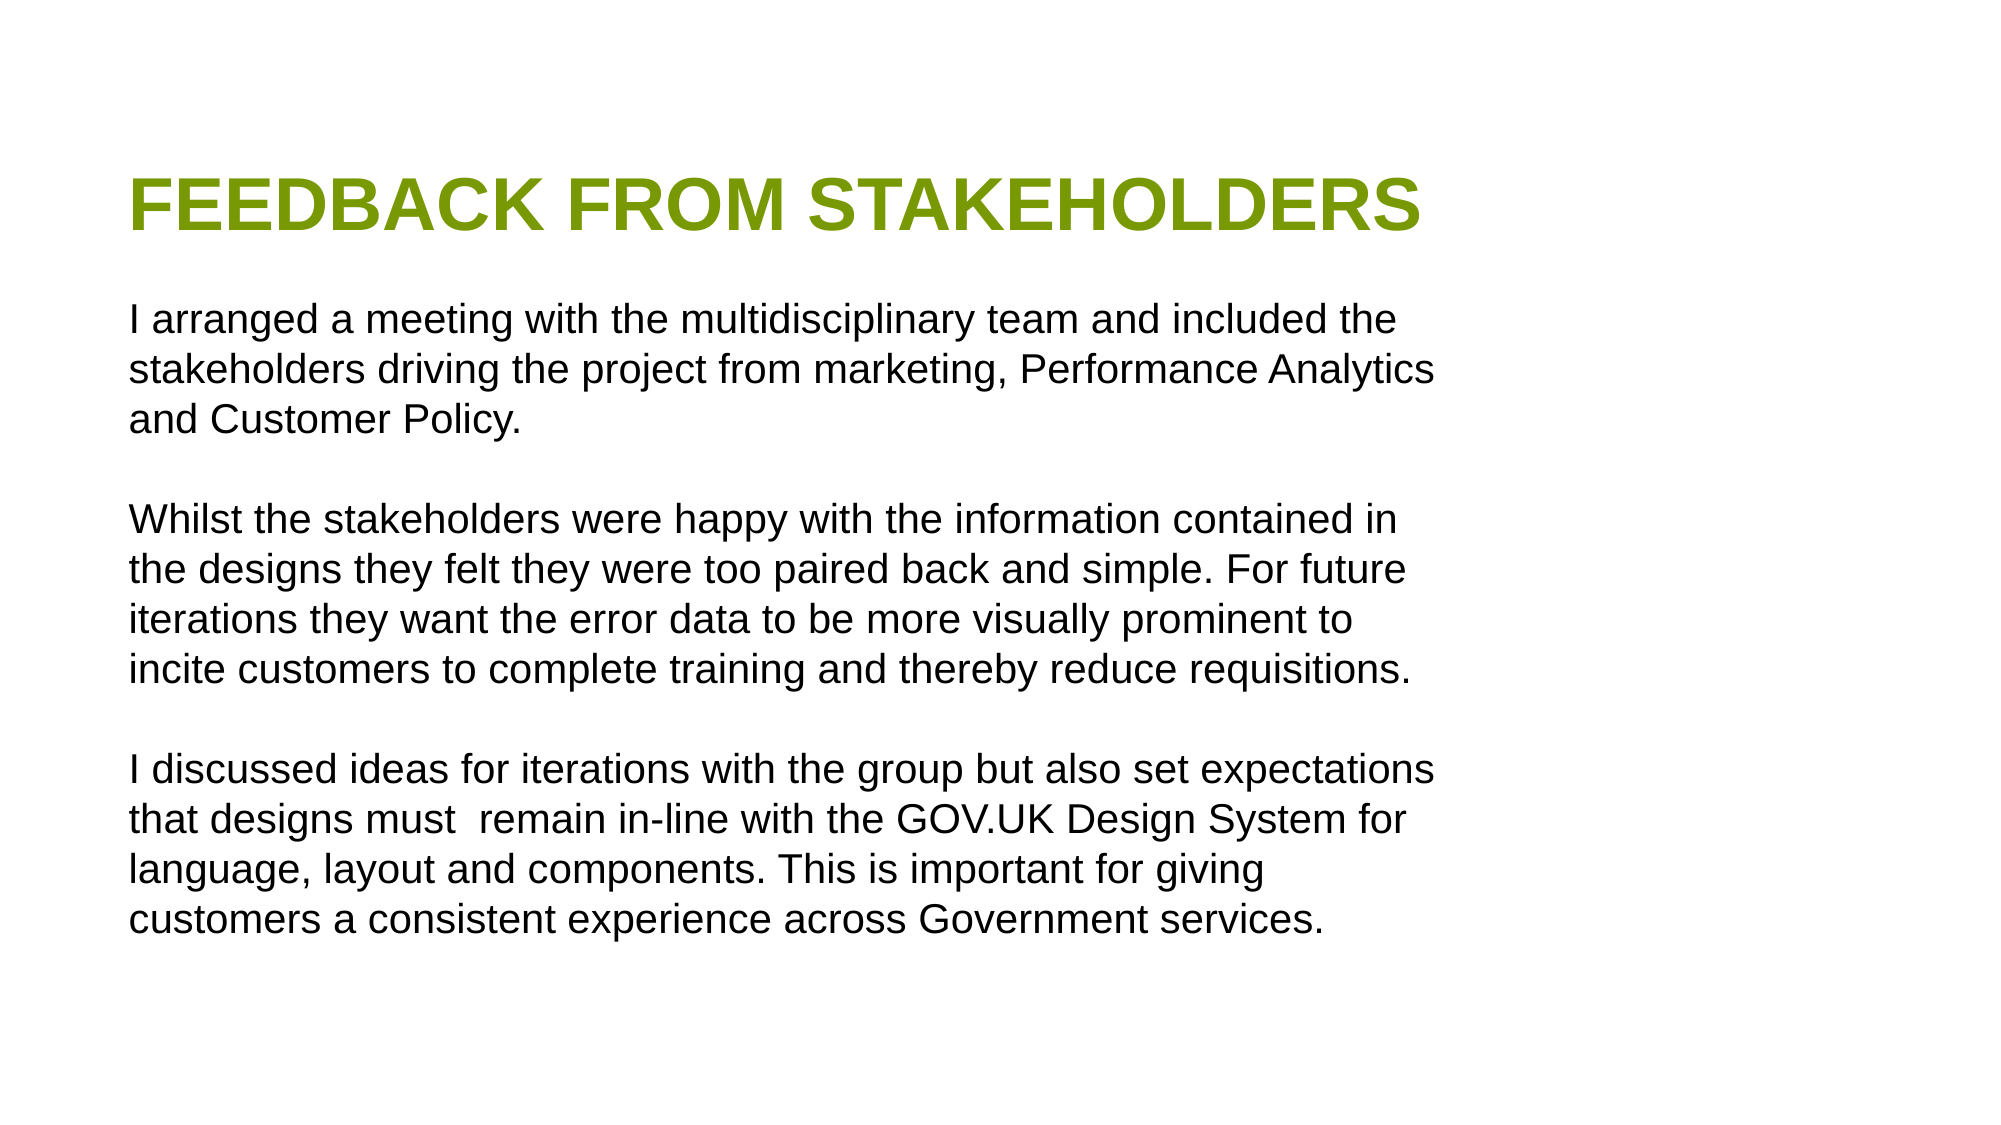

FEEDBACK FROM STAKEHOLDERS
I arranged a meeting with the multidisciplinary team and included the stakeholders driving the project from marketing, Performance Analytics and Customer Policy.

Whilst the stakeholders were happy with the information contained in the designs they felt they were too paired back and simple. For future iterations they want the error data to be more visually prominent to incite customers to complete training and thereby reduce requisitions.

I discussed ideas for iterations with the group but also set expectations that designs must  remain in-line with the GOV.UK Design System for language, layout and components. This is important for giving customers a consistent experience across Government services.